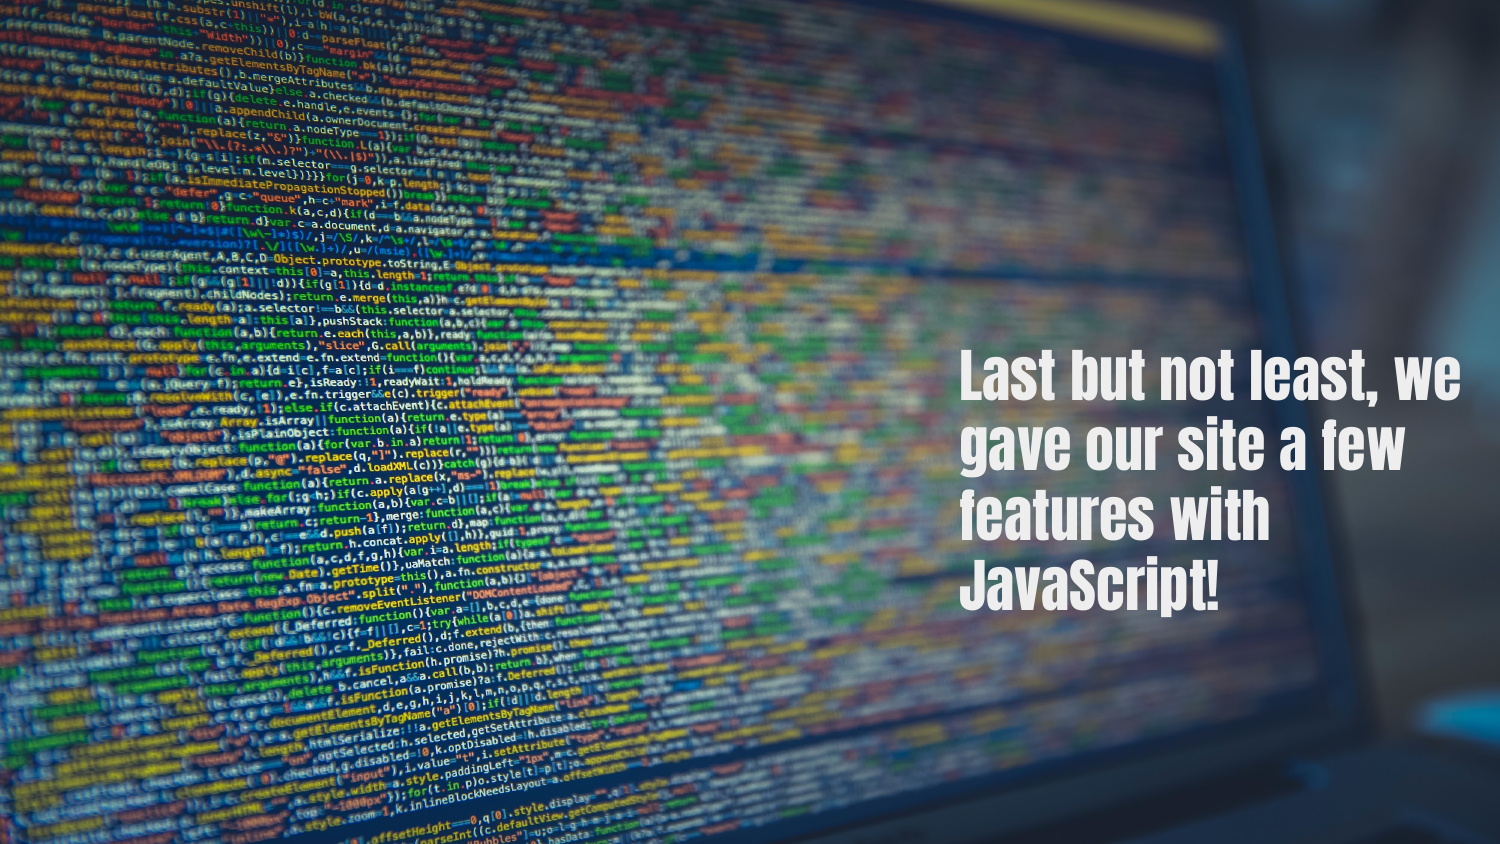

# Last but not least, we gave our site a few features with JavaScript!